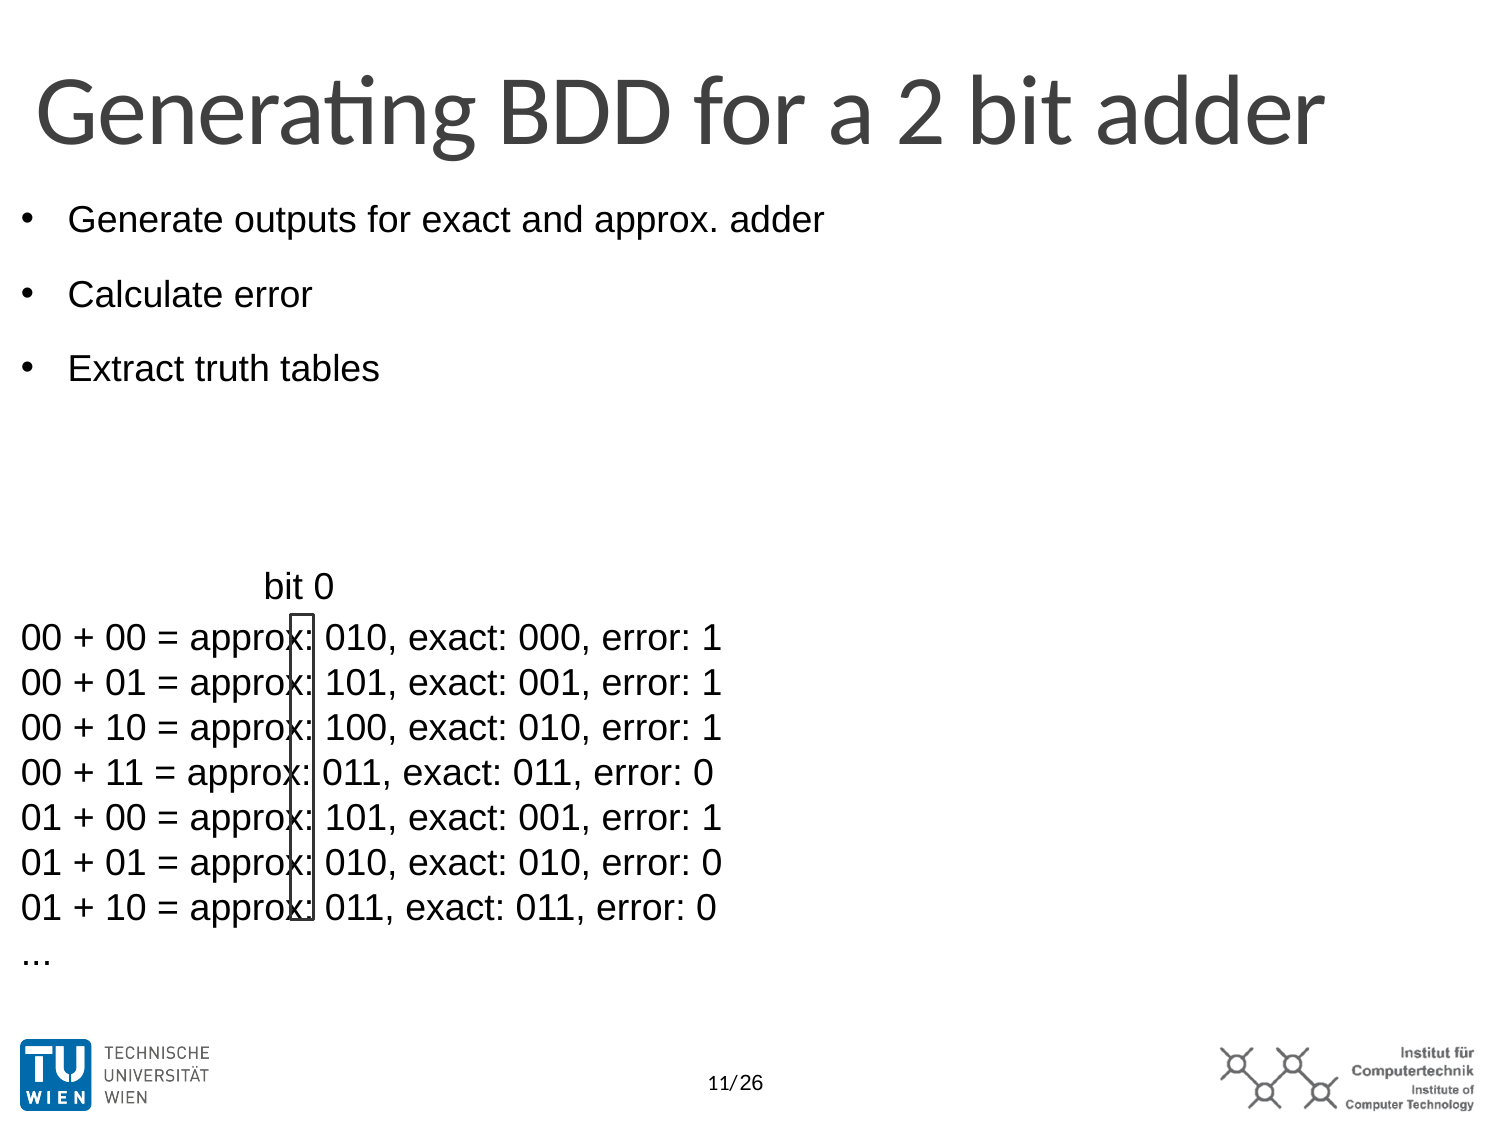

Generating BDD for a 2 bit adder
Generate outputs for exact and approx. adder
Calculate error
Extract truth tables

00 + 00 = approx: 010, exact: 000, error: 1
00 + 01 = approx: 101, exact: 001, error: 1
00 + 10 = approx: 100, exact: 010, error: 1
00 + 11 = approx: 011, exact: 011, error: 0
01 + 00 = approx: 101, exact: 001, error: 1
01 + 01 = approx: 010, exact: 010, error: 0
01 + 10 = approx: 011, exact: 011, error: 0
...

bit 0

11/